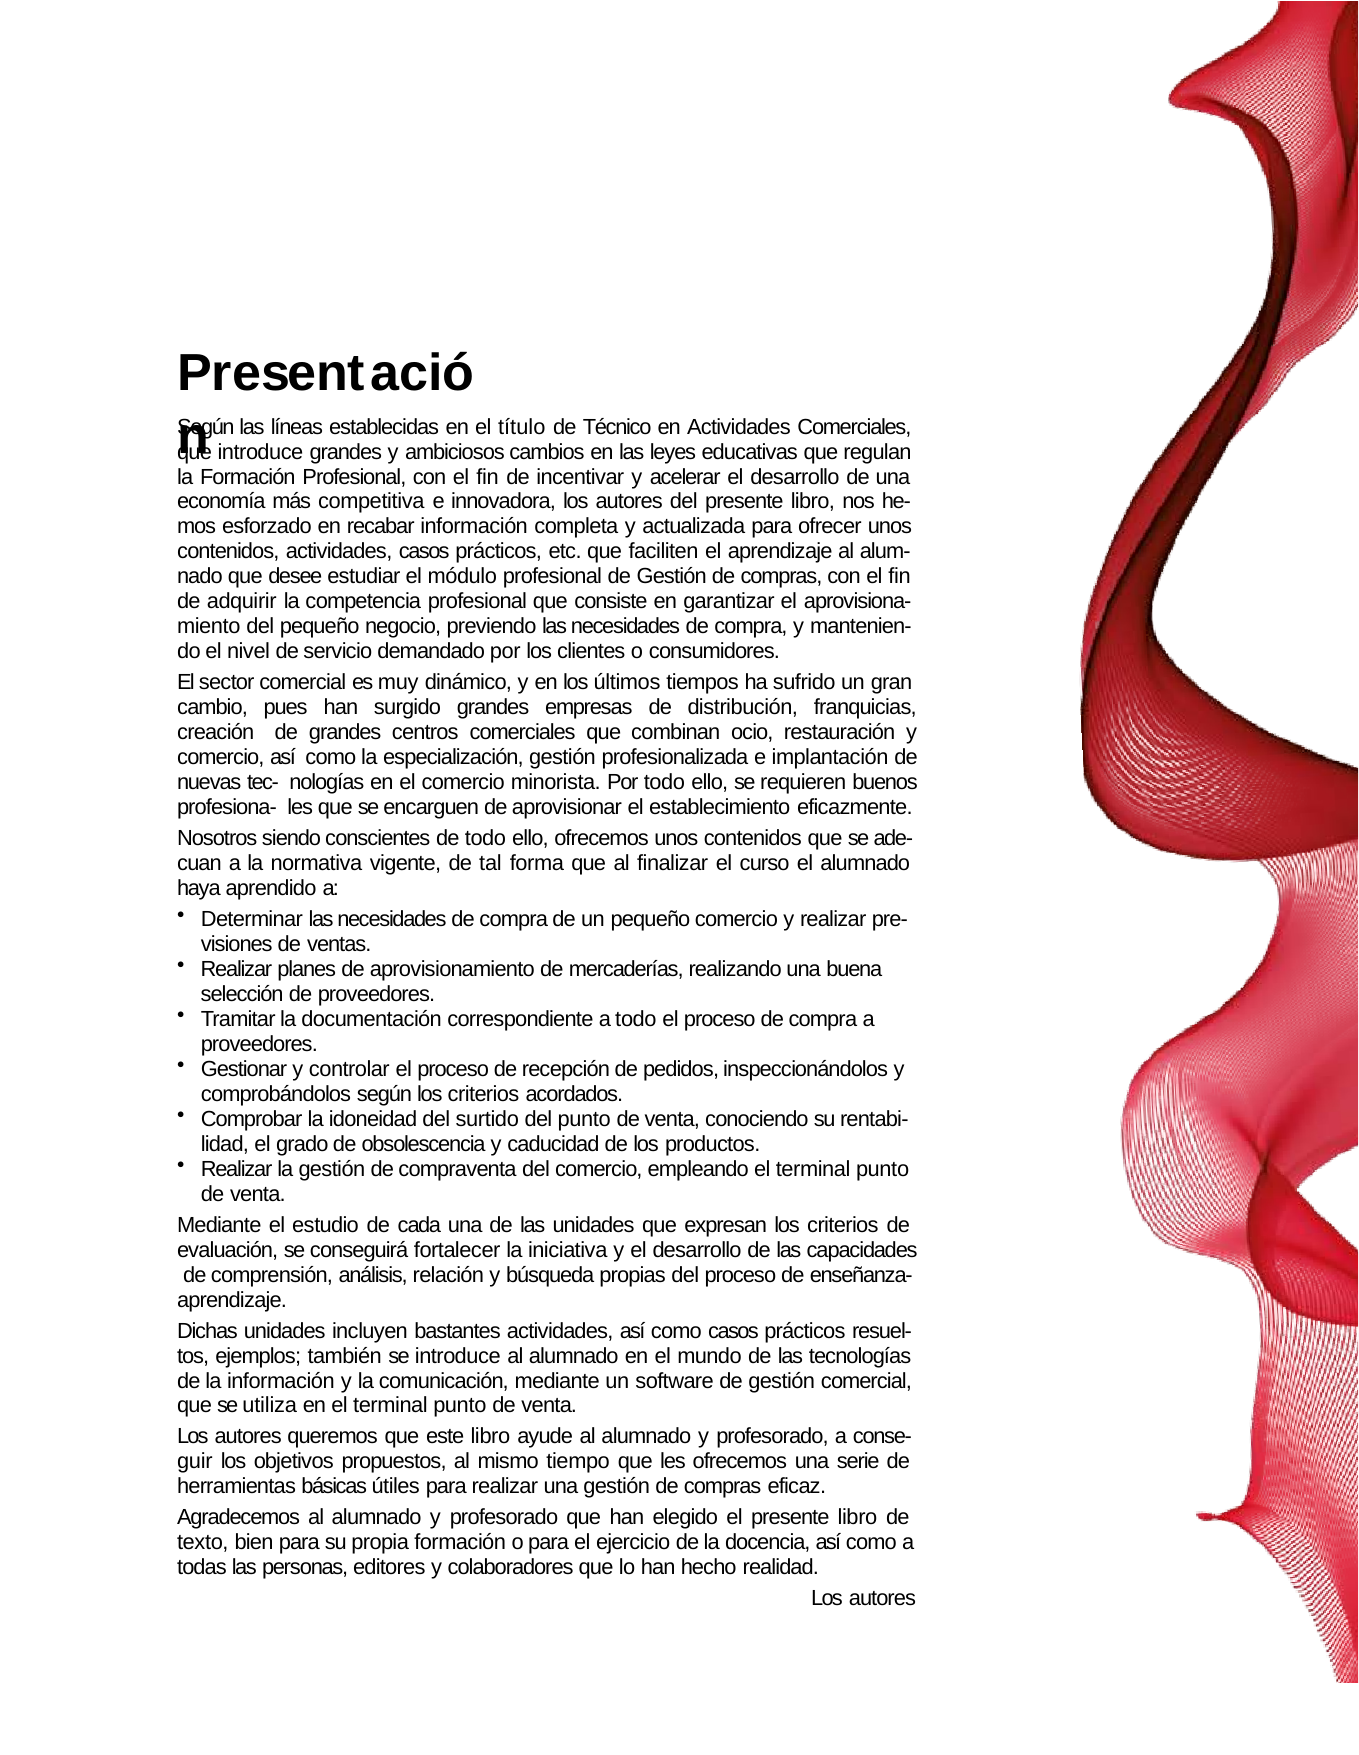

# Presentación
Según las líneas establecidas en el título de Técnico en Actividades Comerciales,  que introduce grandes y ambiciosos cambios en las leyes educativas que regulan  la Formación Profesional, con el fin de incentivar y acelerar el desarrollo de una  economía más competitiva e innovadora, los autores del presente libro, nos he-  mos esforzado en recabar información completa y actualizada para ofrecer unos  contenidos, actividades, casos prácticos, etc. que faciliten el aprendizaje al alum-  nado que desee estudiar el módulo profesional de Gestión de compras, con el fin  de adquirir la competencia profesional que consiste en garantizar el aprovisiona-  miento del pequeño negocio, previendo las necesidades de compra, y mantenien-  do el nivel de servicio demandado por los clientes o consumidores.
El sector comercial es muy dinámico, y en los últimos tiempos ha sufrido un gran  cambio, pues han surgido grandes empresas de distribución, franquicias, creación  de grandes centros comerciales que combinan ocio, restauración y comercio, así  como la especialización, gestión profesionalizada e implantación de nuevas tec-  nologías en el comercio minorista. Por todo ello, se requieren buenos profesiona-  les que se encarguen de aprovisionar el establecimiento eficazmente.
Nosotros siendo conscientes de todo ello, ofrecemos unos contenidos que se ade-  cuan a la normativa vigente, de tal forma que al finalizar el curso el alumnado  haya aprendido a:
Determinar las necesidades de compra de un pequeño comercio y realizar pre-  visiones de ventas.
Realizar planes de aprovisionamiento de mercaderías, realizando una buena  selección de proveedores.
Tramitar la documentación correspondiente a todo el proceso de compra a  proveedores.
Gestionar y controlar el proceso de recepción de pedidos, inspeccionándolos y  comprobándolos según los criterios acordados.
Comprobar la idoneidad del surtido del punto de venta, conociendo su rentabi-  lidad, el grado de obsolescencia y caducidad de los productos.
Realizar la gestión de compraventa del comercio, empleando el terminal punto  de venta.
Mediante el estudio de cada una de las unidades que expresan los criterios de  evaluación, se conseguirá fortalecer la iniciativa y el desarrollo de las capacidades  de comprensión, análisis, relación y búsqueda propias del proceso de enseñanza-  aprendizaje.
Dichas unidades incluyen bastantes actividades, así como casos prácticos resuel-  tos, ejemplos; también se introduce al alumnado en el mundo de las tecnologías  de la información y la comunicación, mediante un software de gestión comercial,  que se utiliza en el terminal punto de venta.
Los autores queremos que este libro ayude al alumnado y profesorado, a conse-  guir los objetivos propuestos, al mismo tiempo que les ofrecemos una serie de  herramientas básicas útiles para realizar una gestión de compras eficaz.
Agradecemos al alumnado y profesorado que han elegido el presente libro de  texto, bien para su propia formación o para el ejercicio de la docencia, así como a  todas las personas, editores y colaboradores que lo han hecho realidad.
Los autores